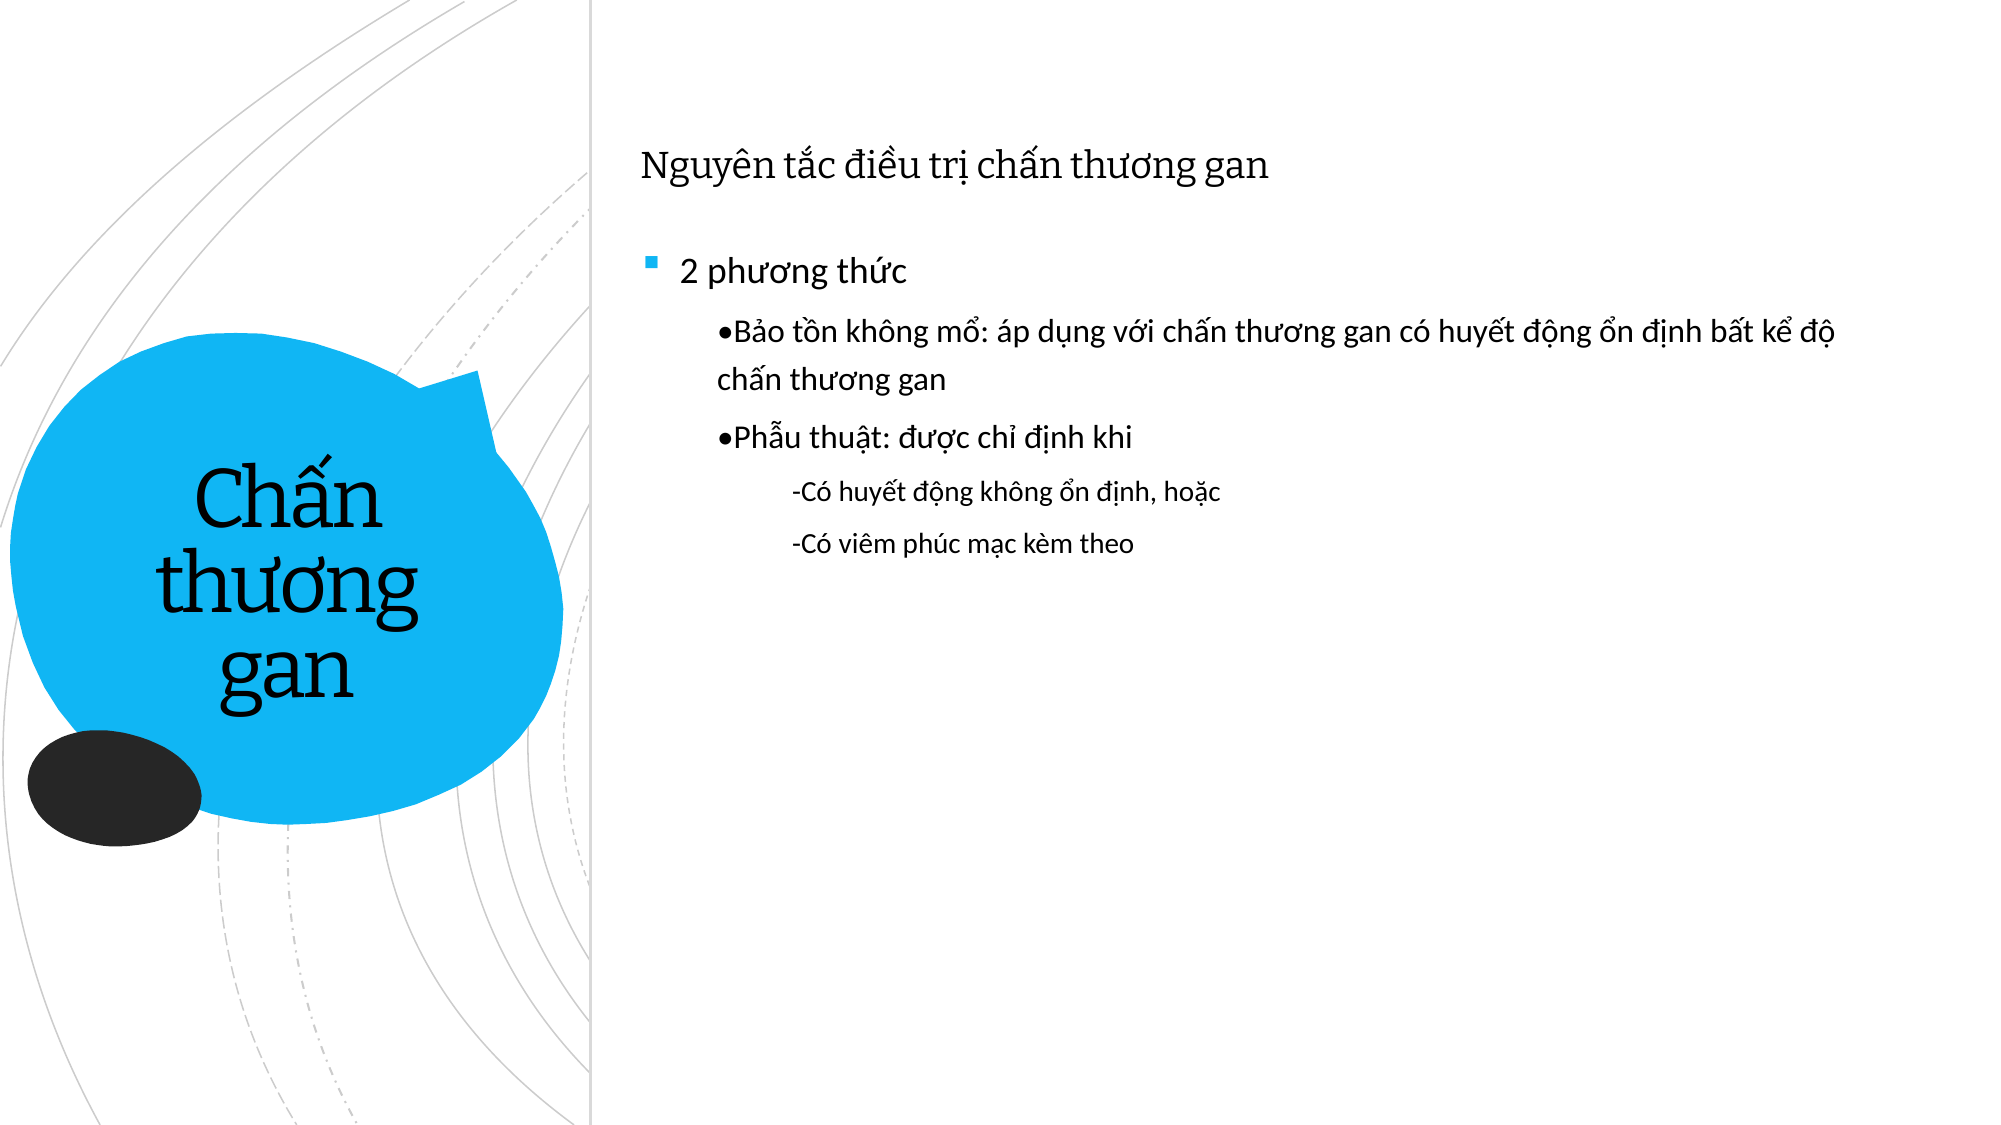

Nguyên tắc điều trị chấn thương gan
2 phương thức
•Bảo tồn không mổ: áp dụng với chấn thương gan có huyết động ổn định bất kể độ chấn thương gan
•Phẫu thuật: được chỉ định khi
-Có huyết động không ổn định, hoặc
-Có viêm phúc mạc kèm theo

# Chấn thương gan